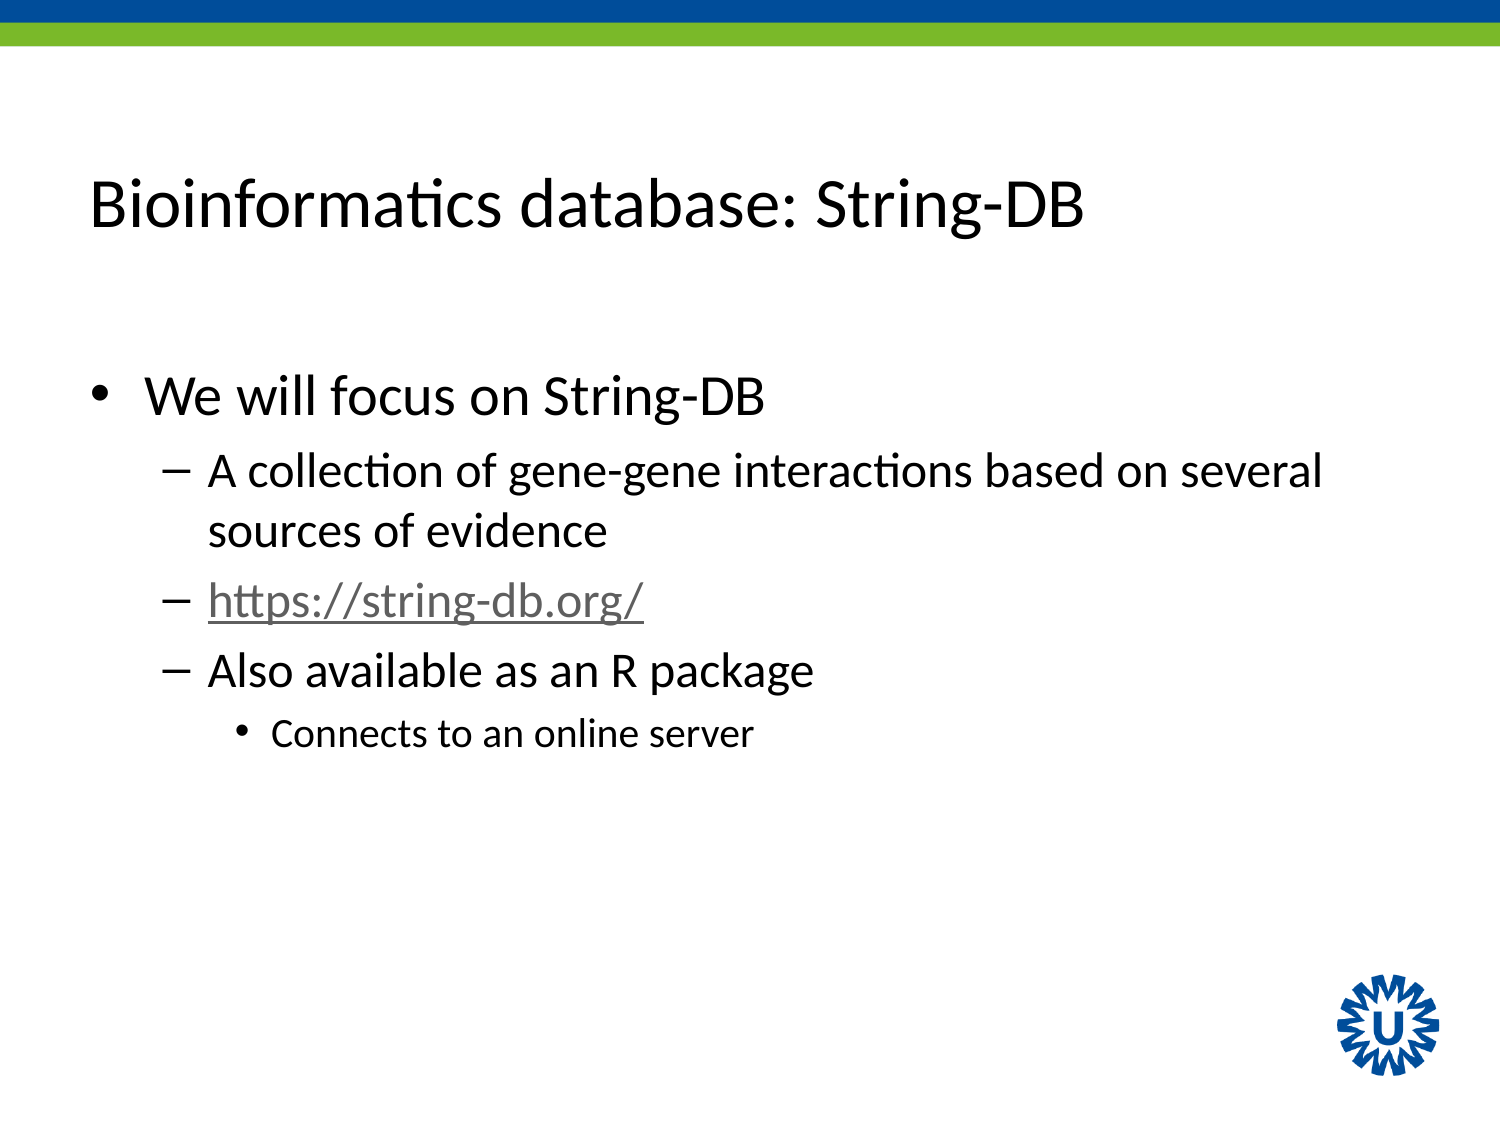

# Bioinformatics database: String-DB
We will focus on String-DB
A collection of gene-gene interactions based on several sources of evidence
https://string-db.org/
Also available as an R package
Connects to an online server